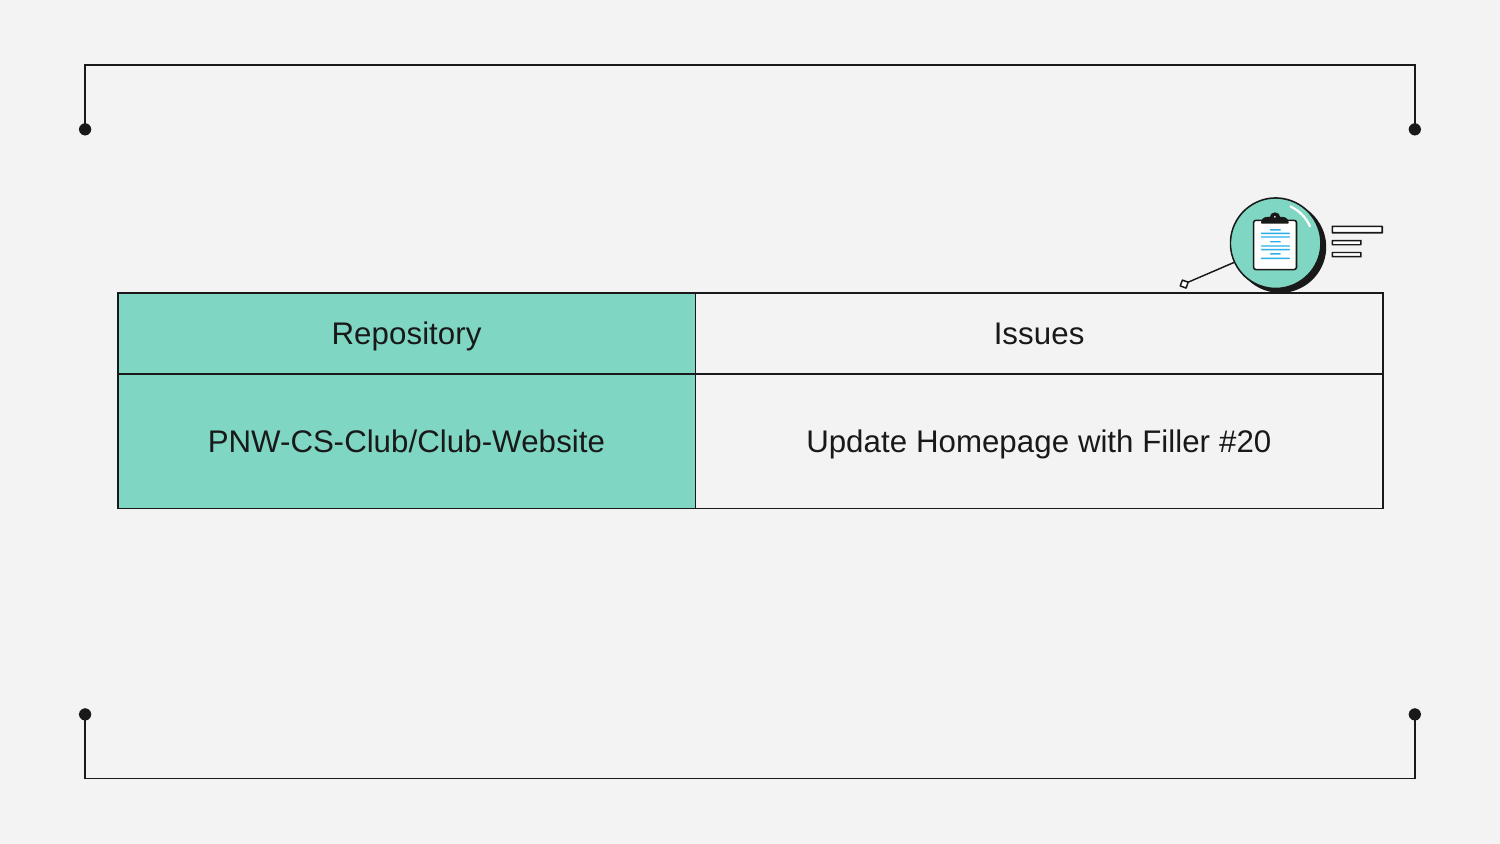

| Repository | Issues |
| --- | --- |
| PNW-CS-Club/Club-Website | Update Homepage with Filler #20 |